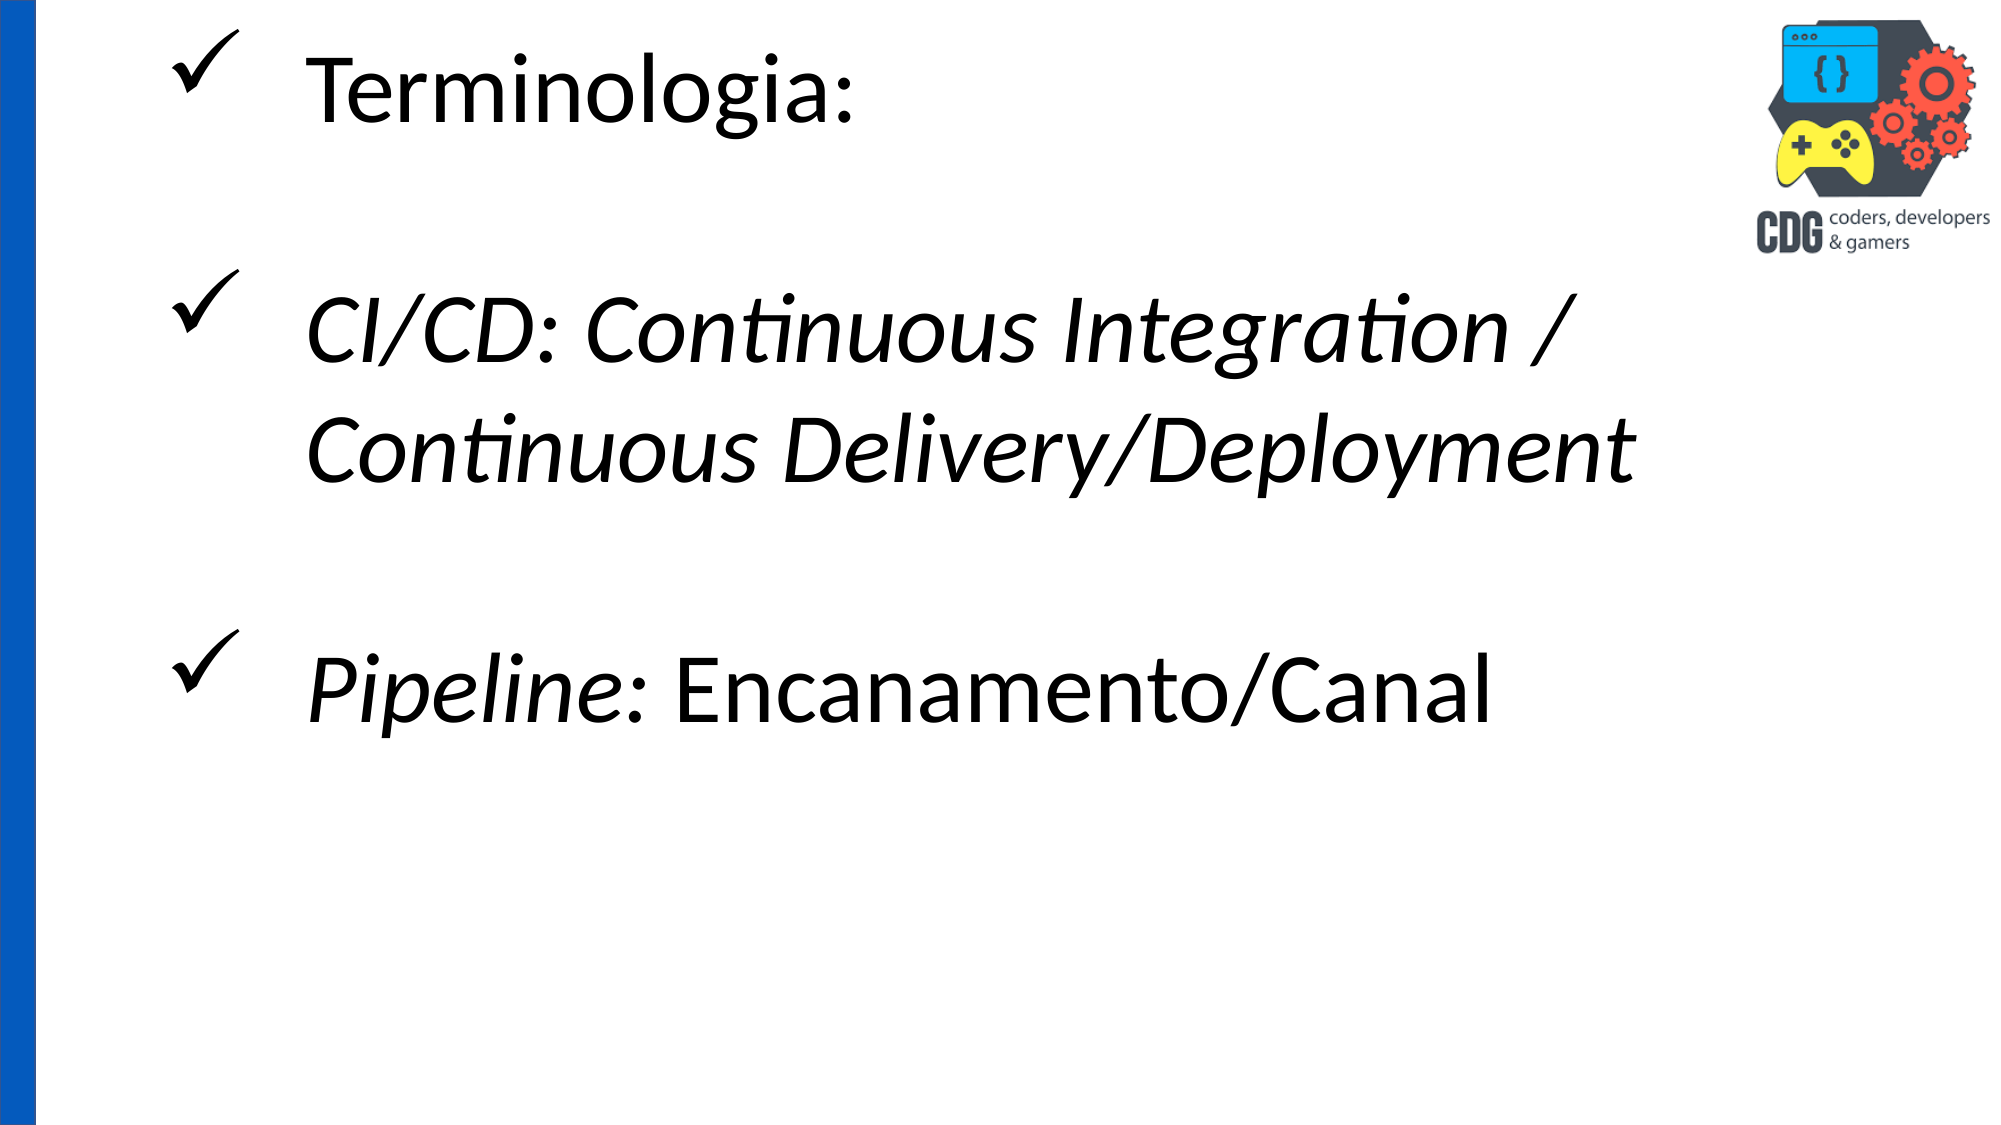

Terminologia:

CI/CD: Continuous Integration / Continuous Delivery/Deployment

Pipeline: Encanamento/Canal